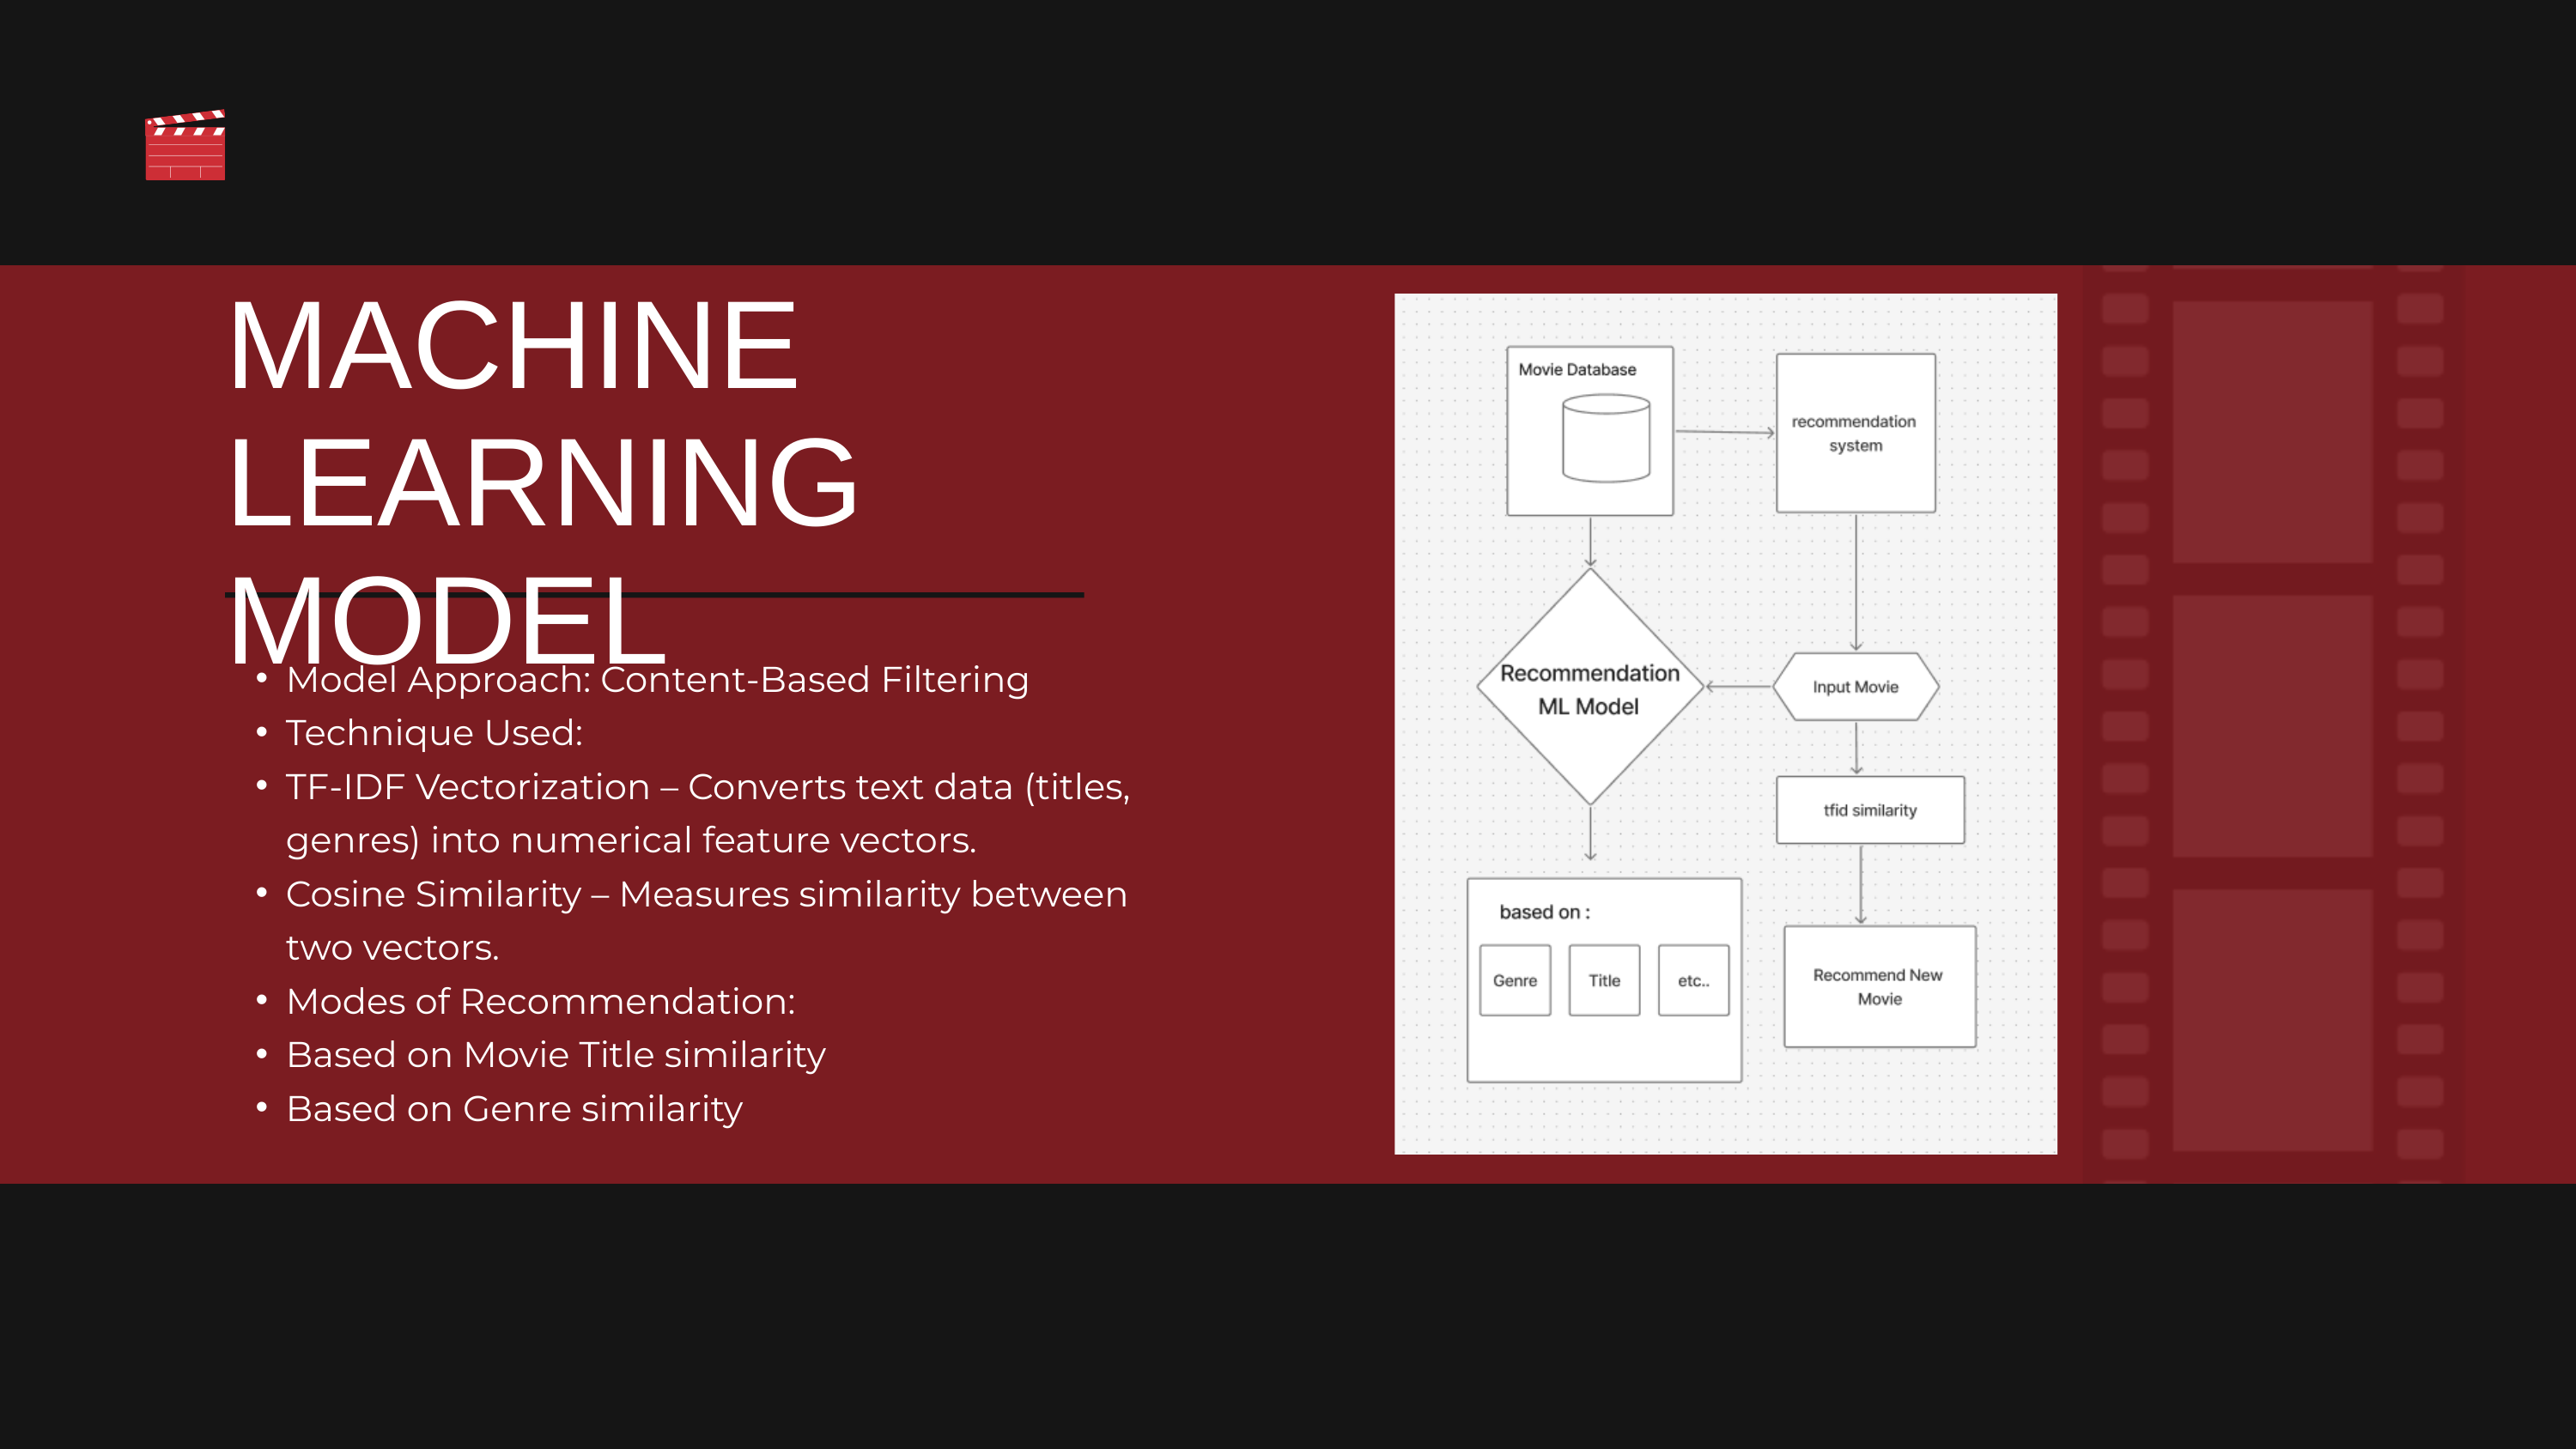

MACHINE LEARNING MODEL

Model Approach: Content-Based Filtering
Technique Used:
TF-IDF Vectorization – Converts text data (titles, genres) into numerical feature vectors.
Cosine Similarity – Measures similarity between two vectors.
Modes of Recommendation:
Based on Movie Title similarity
Based on Genre similarity